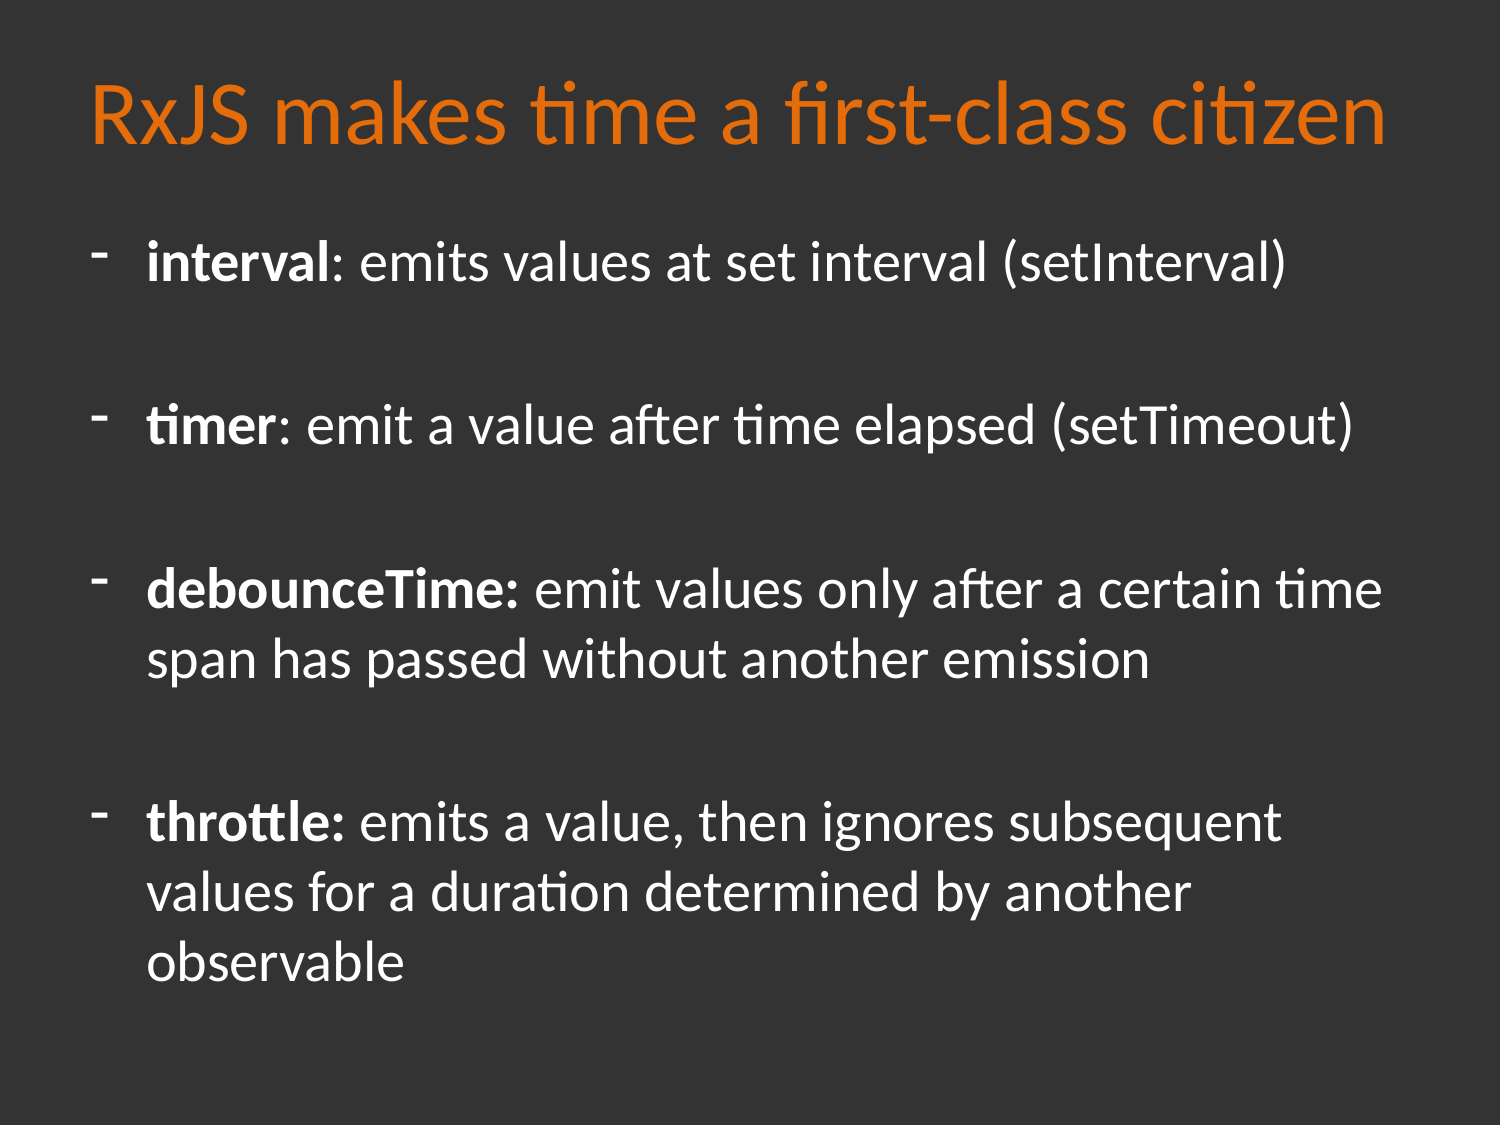

RxJS makes time a first-class citizen
interval: emits values at set interval (setInterval)

timer: emit a value after time elapsed (setTimeout)

debounceTime: emit values only after a certain time span has passed without another emission

throttle: emits a value, then ignores subsequent values for a duration determined by another observable